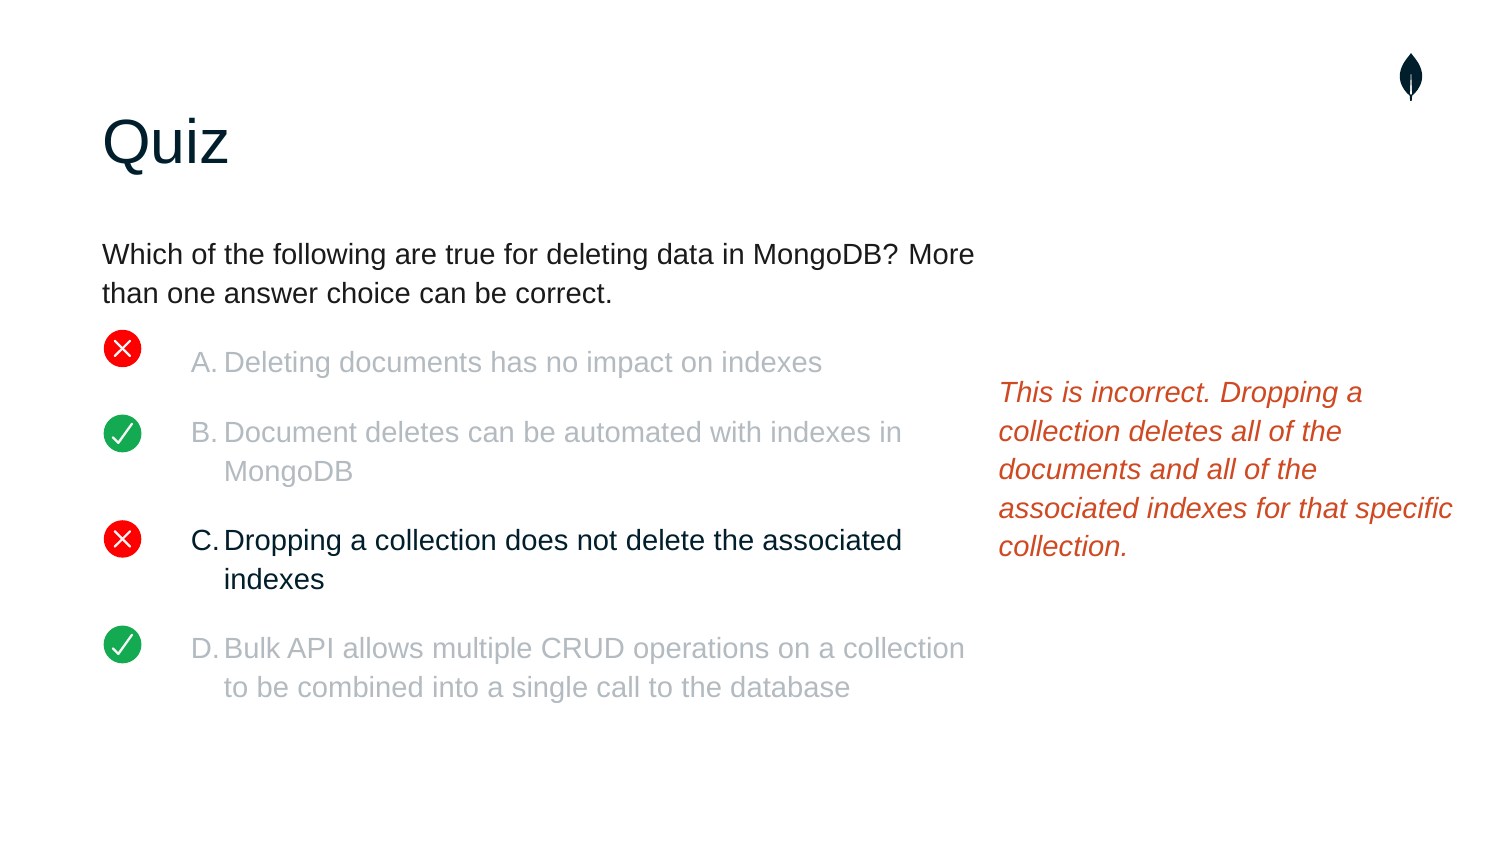

# Quiz
Which of the following are true for deleting data in MongoDB? More than one answer choice can be correct.
Deleting documents has no impact on indexes
Document deletes can be automated with indexes in MongoDB
Dropping a collection does not delete the associated indexes
Bulk API allows multiple CRUD operations on a collection to be combined into a single call to the database

This is incorrect. Dropping a collection deletes all of the documents and all of the associated indexes for that specific collection.